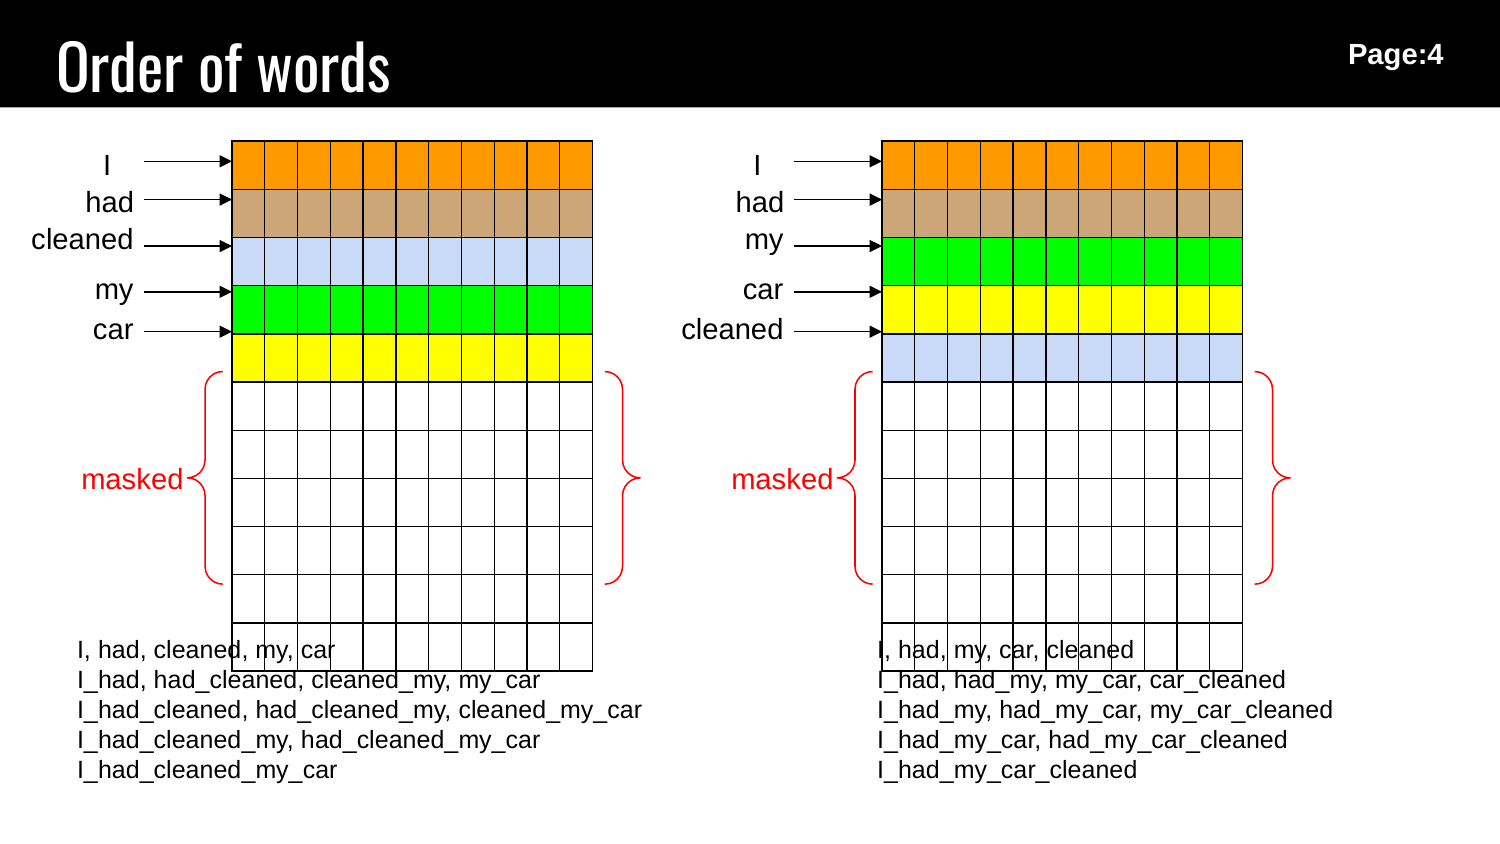

Order of words
Page:4
I

I

|  |  |  |  |  |  |  |  |  |  |  |
| --- | --- | --- | --- | --- | --- | --- | --- | --- | --- | --- |
|  |  |  |  |  |  |  |  |  |  |  |
|  |  |  |  |  |  |  |  |  |  |  |
|  |  |  |  |  |  |  |  |  |  |  |
|  |  |  |  |  |  |  |  |  |  |  |
|  |  |  |  |  |  |  |  |  |  |  |
|  |  |  |  |  |  |  |  |  |  |  |
|  |  |  |  |  |  |  |  |  |  |  |
|  |  |  |  |  |  |  |  |  |  |  |
|  |  |  |  |  |  |  |  |  |  |  |
|  |  |  |  |  |  |  |  |  |  |  |
|  |  |  |  |  |  |  |  |  |  |  |
| --- | --- | --- | --- | --- | --- | --- | --- | --- | --- | --- |
|  |  |  |  |  |  |  |  |  |  |  |
|  |  |  |  |  |  |  |  |  |  |  |
|  |  |  |  |  |  |  |  |  |  |  |
|  |  |  |  |  |  |  |  |  |  |  |
|  |  |  |  |  |  |  |  |  |  |  |
|  |  |  |  |  |  |  |  |  |  |  |
|  |  |  |  |  |  |  |  |  |  |  |
|  |  |  |  |  |  |  |  |  |  |  |
|  |  |  |  |  |  |  |  |  |  |  |
|  |  |  |  |  |  |  |  |  |  |  |
had
had
cleaned
my
my
car
car
cleaned

masked
masked
I, had, cleaned, my, car
I_had, had_cleaned, cleaned_my, my_car
I_had_cleaned, had_cleaned_my, cleaned_my_car
I_had_cleaned_my, had_cleaned_my_car
I_had_cleaned_my_car
I, had, my, car, cleaned
I_had, had_my, my_car, car_cleaned
I_had_my, had_my_car, my_car_cleaned
I_had_my_car, had_my_car_cleaned
I_had_my_car_cleaned